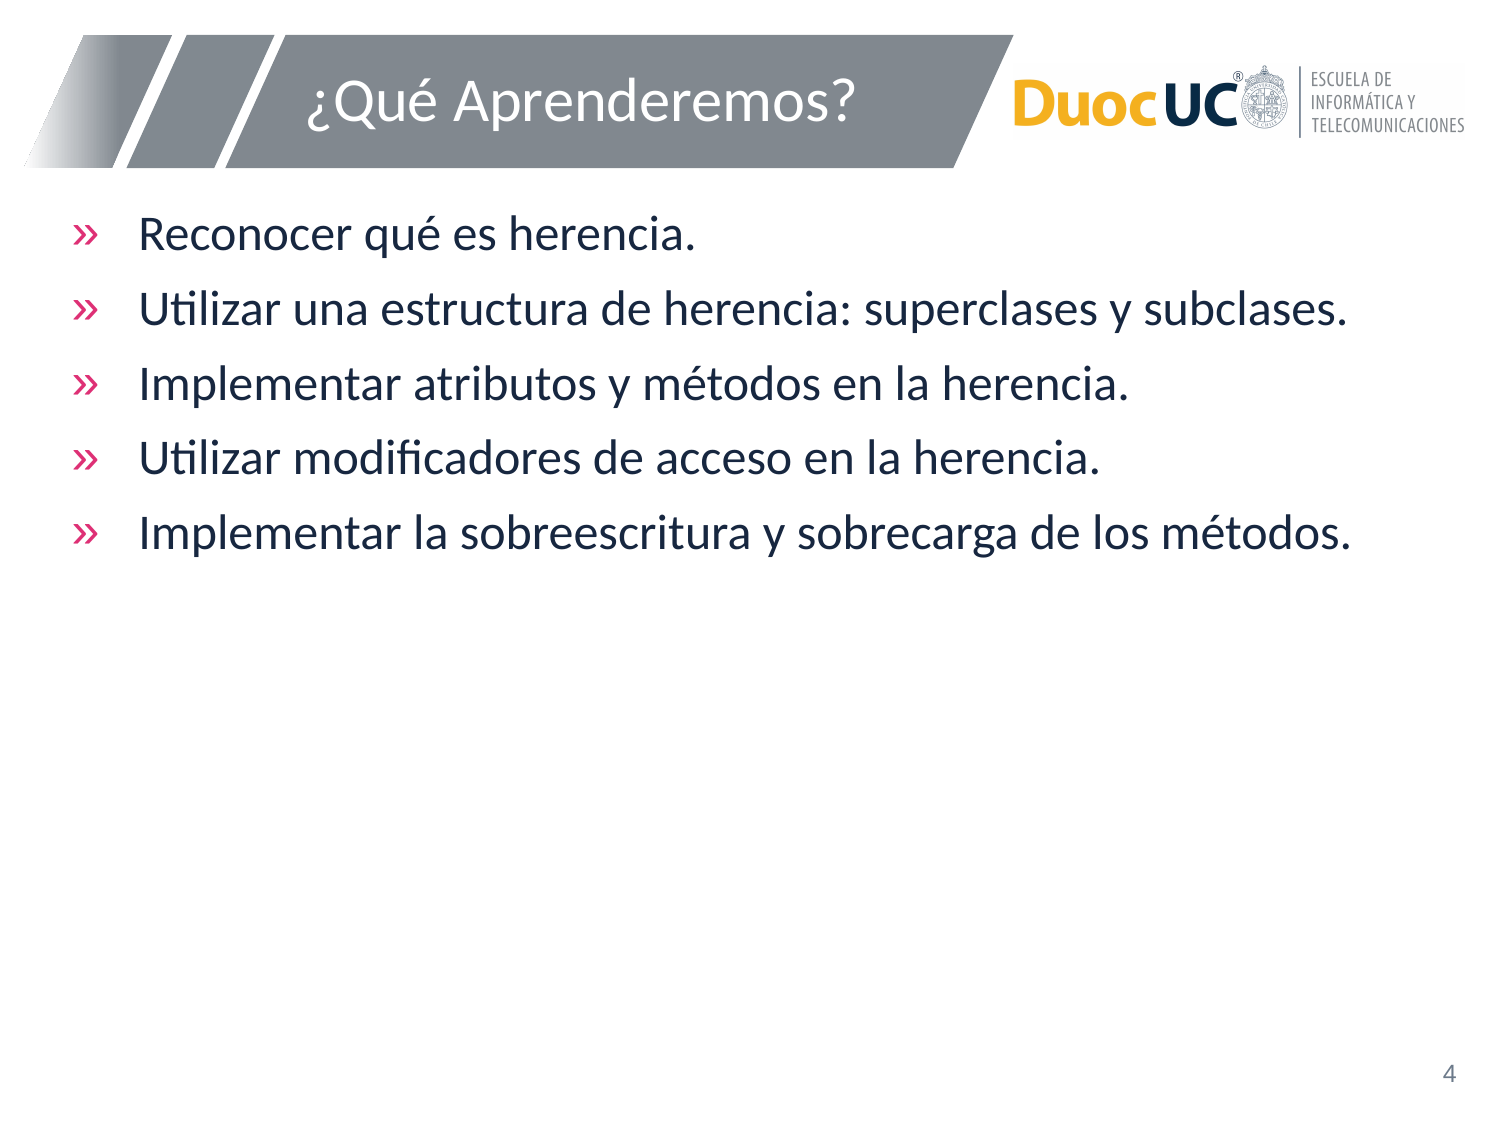

# ¿Qué Aprenderemos?
Reconocer qué es herencia.
Utilizar una estructura de herencia: superclases y subclases.
Implementar atributos y métodos en la herencia.
Utilizar modificadores de acceso en la herencia.
Implementar la sobreescritura y sobrecarga de los métodos.